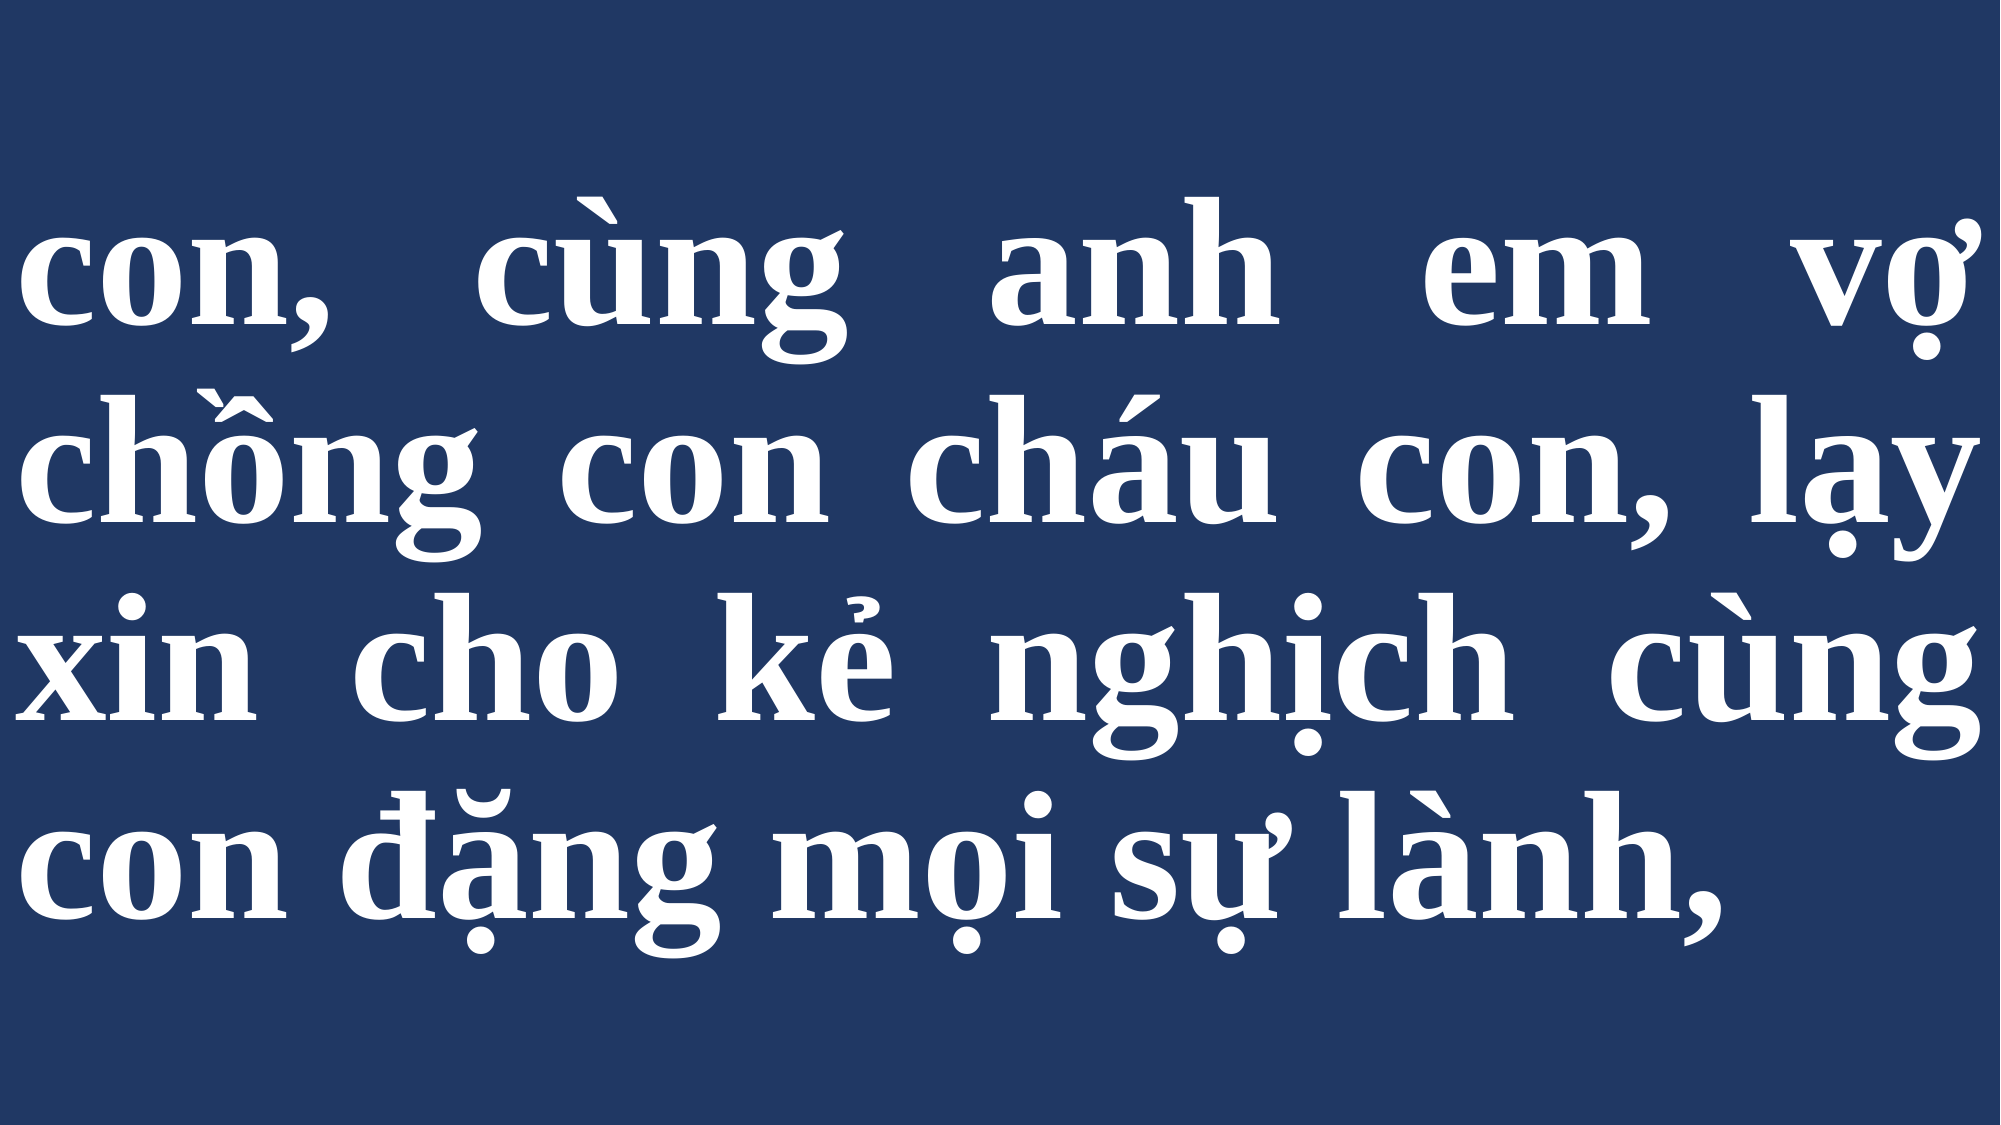

# con, cùng anh em vợ chồng con cháu con, lạy xin cho kẻ nghịch cùng con đặng mọi sự lành,